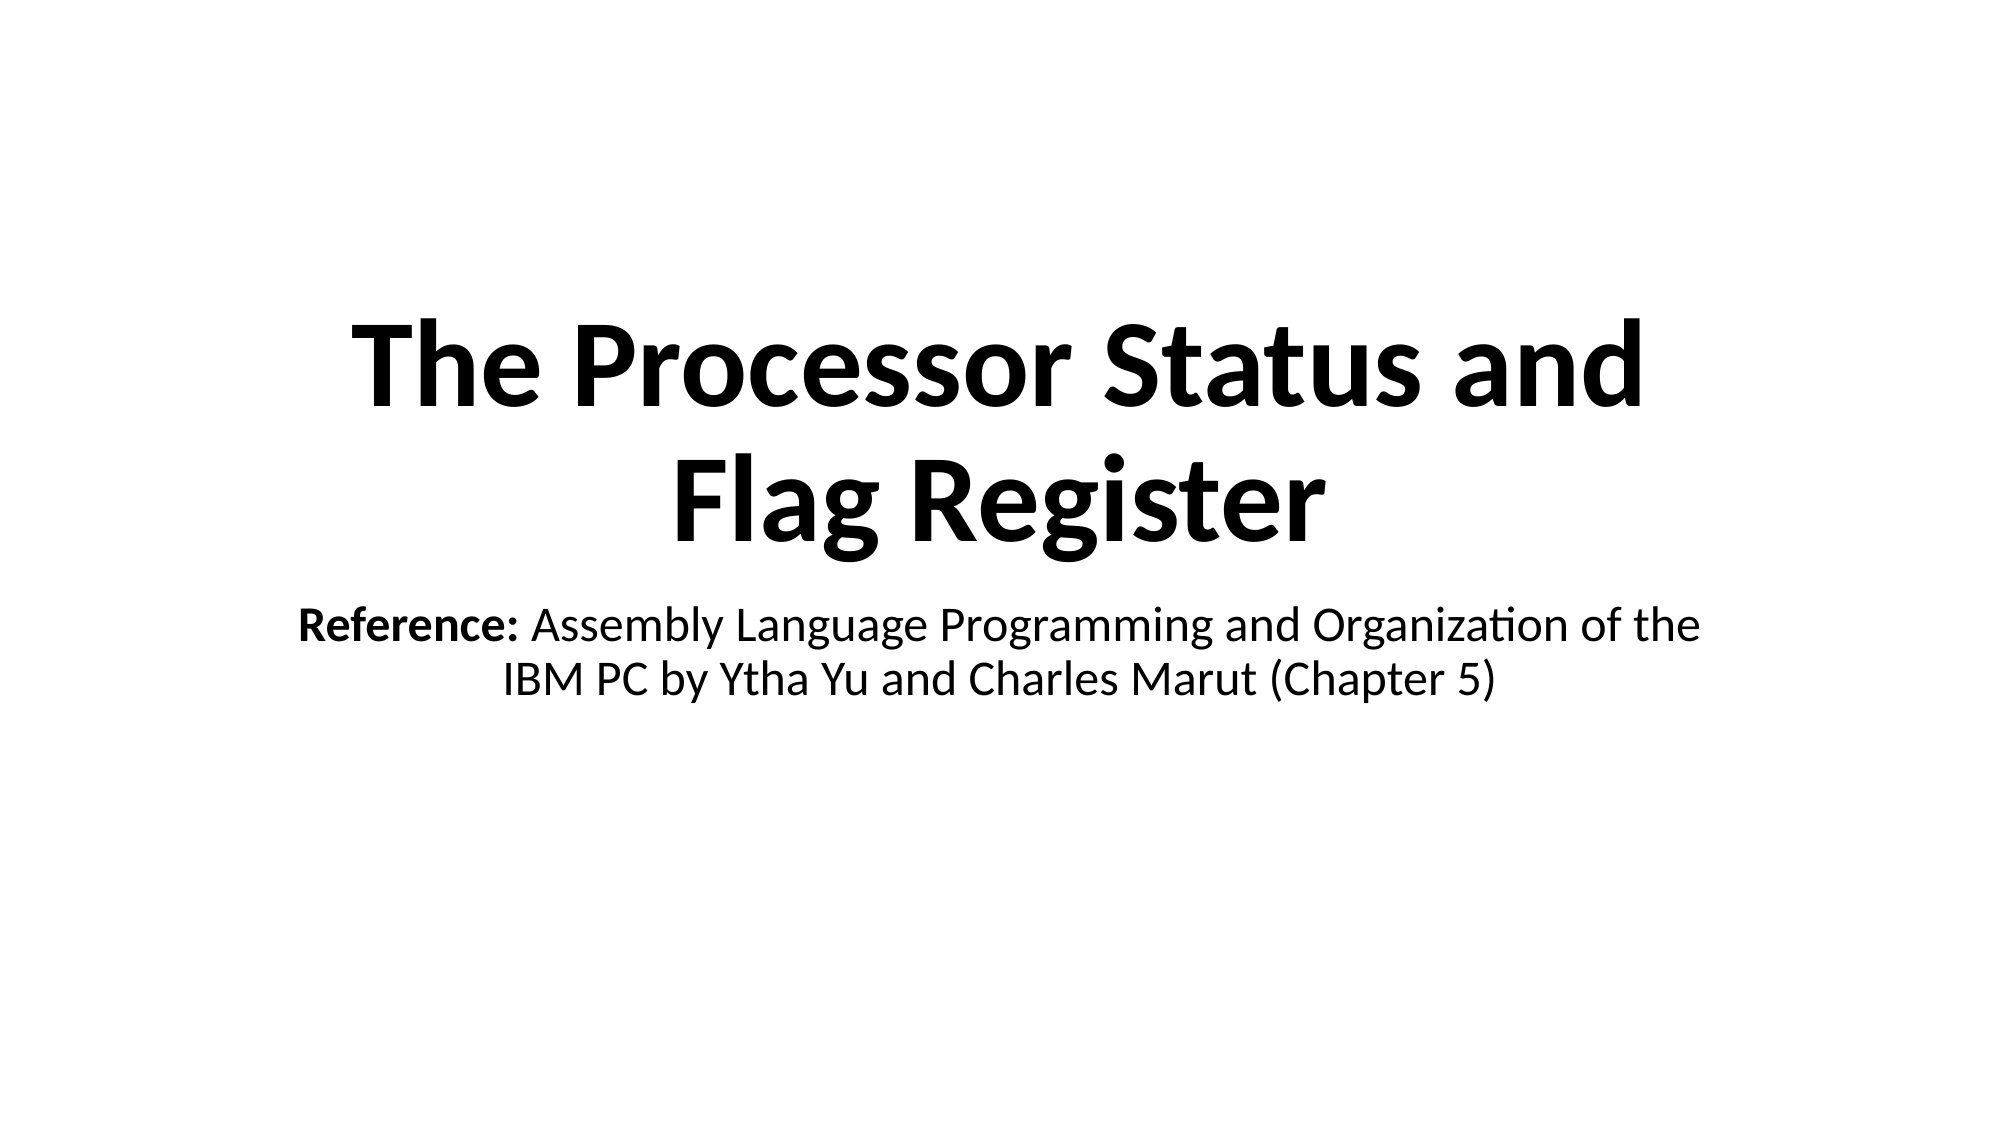

# The Processor Status and Flag Register
Reference: Assembly Language Programming and Organization of the IBM PC by Ytha Yu and Charles Marut (Chapter 5)